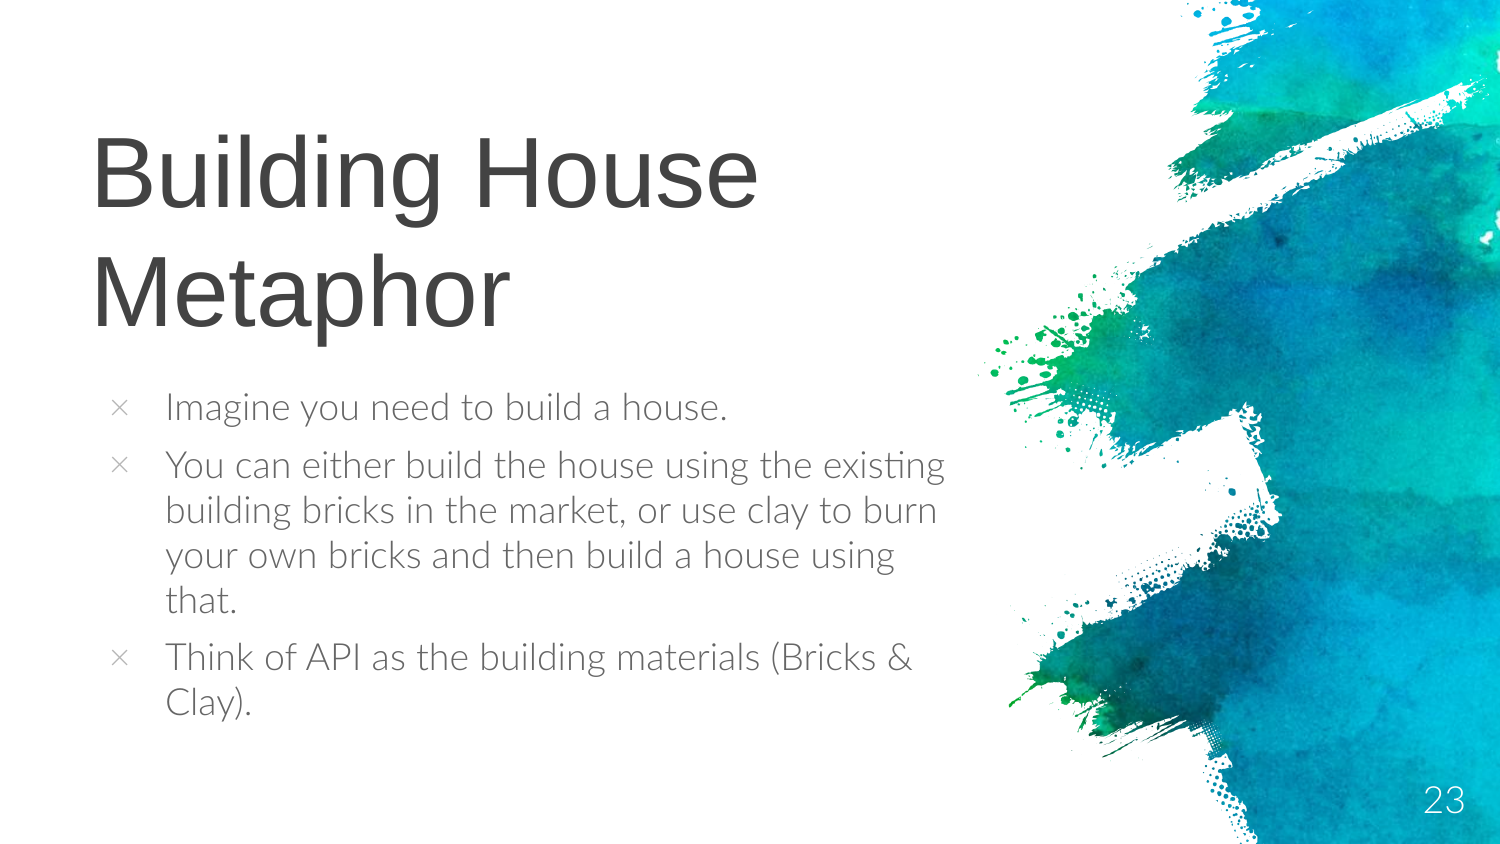

# Building House Metaphor
Imagine you need to build a house.
You can either build the house using the existing building bricks in the market, or use clay to burn your own bricks and then build a house using that.
Think of API as the building materials (Bricks & Clay).
23